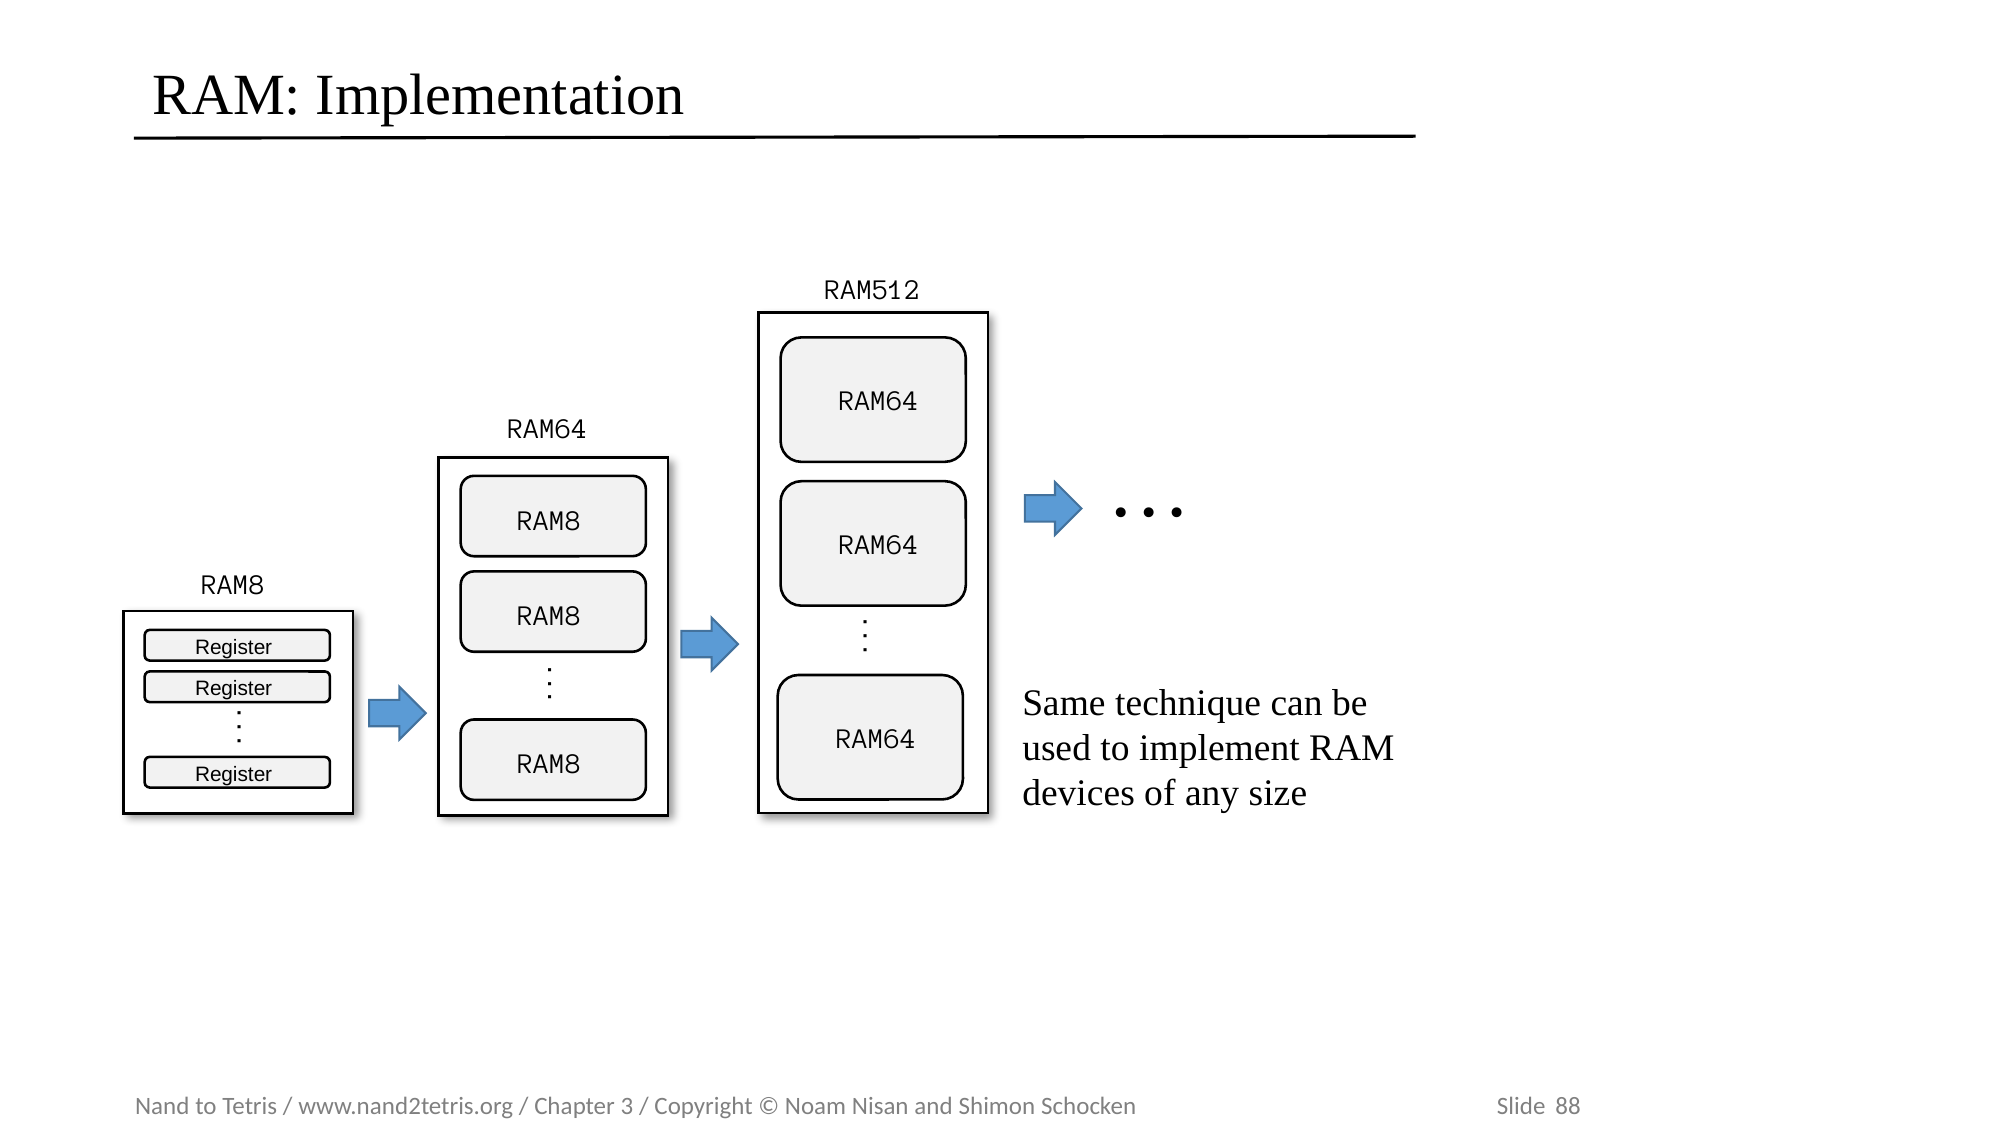

# RAM: Implementation
RAM512

RAM64

RAM64

...

RAM64
RAM64

RAM8

RAM8
...

RAM8
…

Same technique can be used to implement RAM devices of any size
RAM8

Register

Register
...

Register